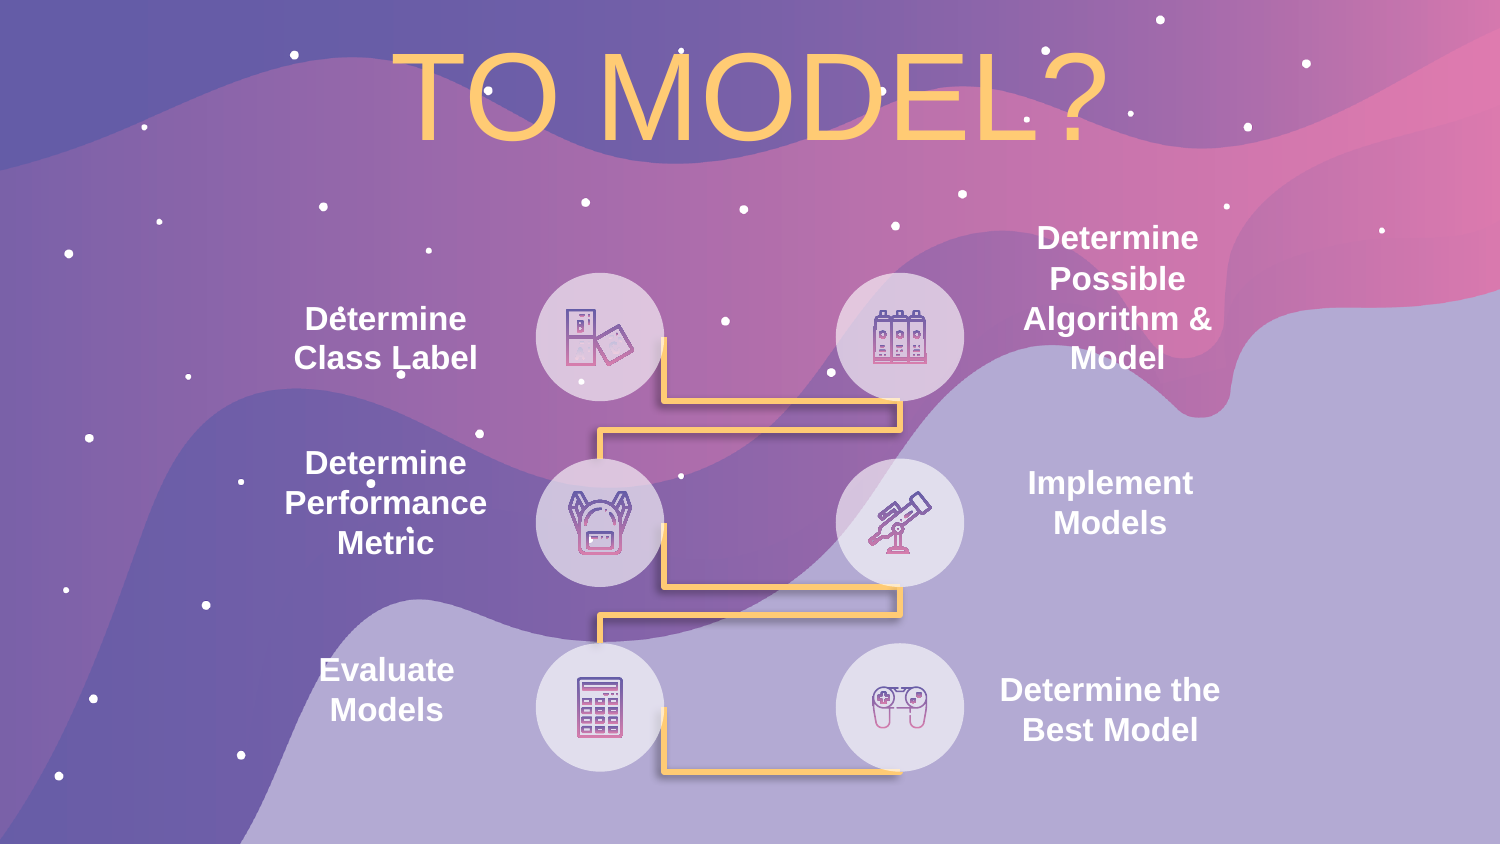

# HOW ARE WE GOING TO MODEL?

Determine Possible Algorithm & Model
Determine Class Label

Determine Performance Metric
Implement Models

Determine the Best Model
Evaluate Models